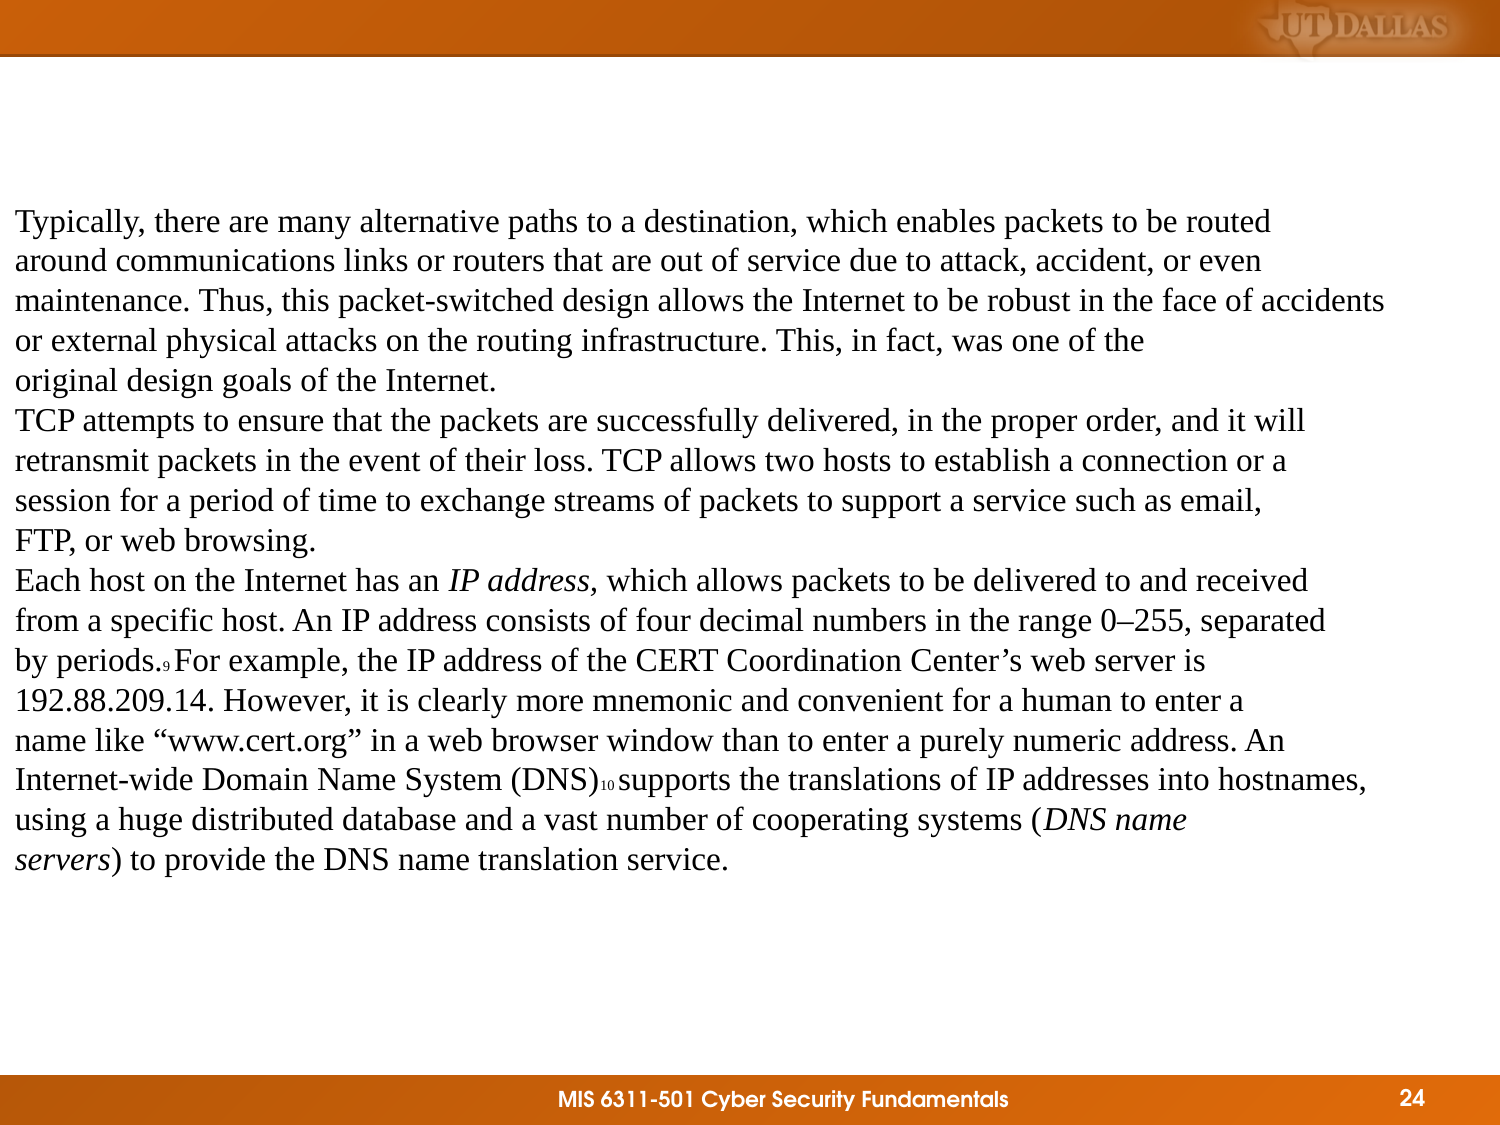

Typically, there are many alternative paths to a destination, which enables packets to be routed
around communications links or routers that are out of service due to attack, accident, or even
maintenance. Thus, this packet-switched design allows the Internet to be robust in the face of accidents
or external physical attacks on the routing infrastructure. This, in fact, was one of the
original design goals of the Internet.
TCP attempts to ensure that the packets are successfully delivered, in the proper order, and it will
retransmit packets in the event of their loss. TCP allows two hosts to establish a connection or a
session for a period of time to exchange streams of packets to support a service such as email,
FTP, or web browsing.
Each host on the Internet has an IP address, which allows packets to be delivered to and received
from a specific host. An IP address consists of four decimal numbers in the range 0–255, separated
by periods.9 For example, the IP address of the CERT Coordination Center’s web server is
192.88.209.14. However, it is clearly more mnemonic and convenient for a human to enter a
name like “www.cert.org” in a web browser window than to enter a purely numeric address. An
Internet-wide Domain Name System (DNS)10 supports the translations of IP addresses into hostnames,
using a huge distributed database and a vast number of cooperating systems (DNS name
servers) to provide the DNS name translation service.
24